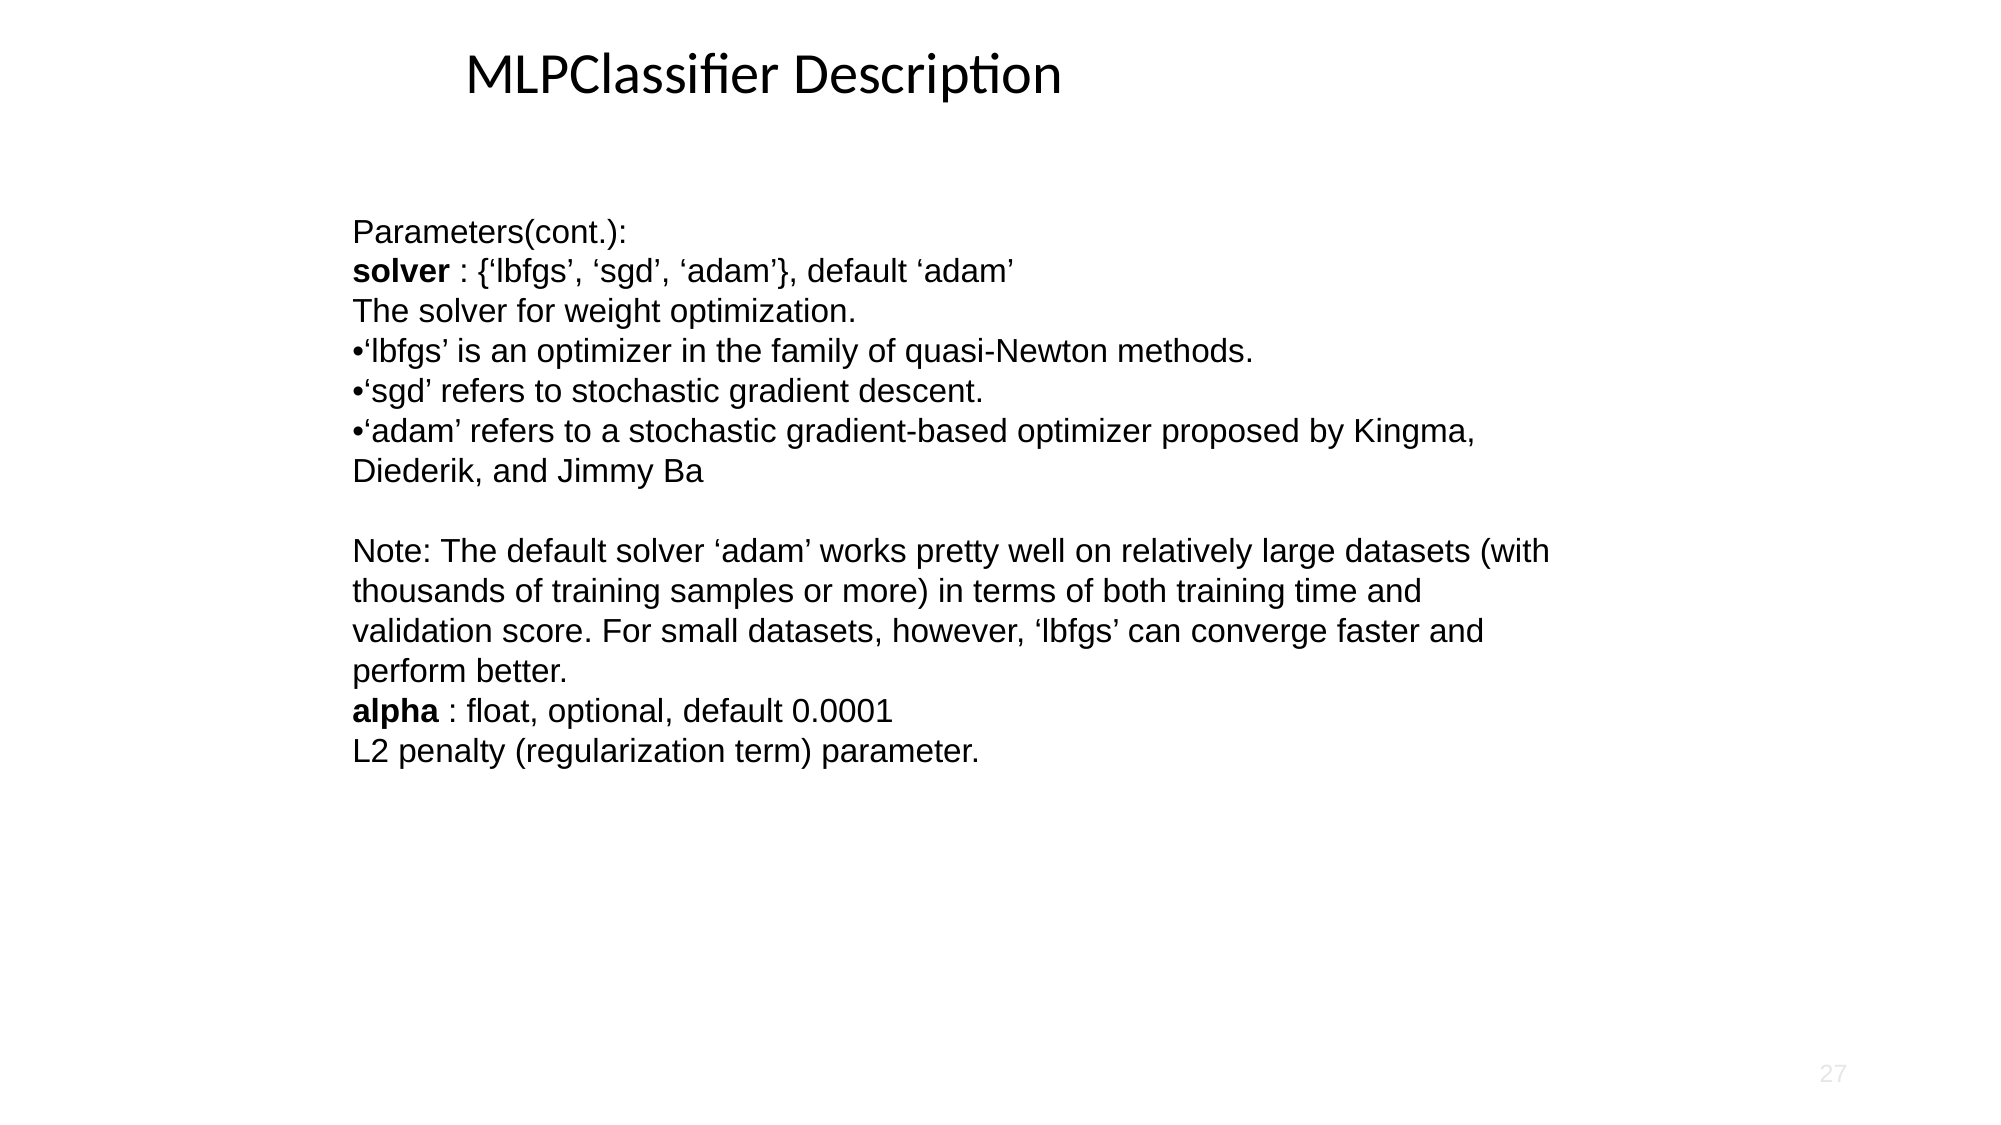

# MLPClassifier Description

Parameters(cont.):
solver : {‘lbfgs’, ‘sgd’, ‘adam’}, default ‘adam’
The solver for weight optimization.
•‘lbfgs’ is an optimizer in the family of quasi-Newton methods.
•‘sgd’ refers to stochastic gradient descent.
•‘adam’ refers to a stochastic gradient-based optimizer proposed by Kingma, Diederik, and Jimmy Ba

Note: The default solver ‘adam’ works pretty well on relatively large datasets (with thousands of training samples or more) in terms of both training time and validation score. For small datasets, however, ‘lbfgs’ can converge faster and perform better.
alpha : float, optional, default 0.0001
L2 penalty (regularization term) parameter.

27